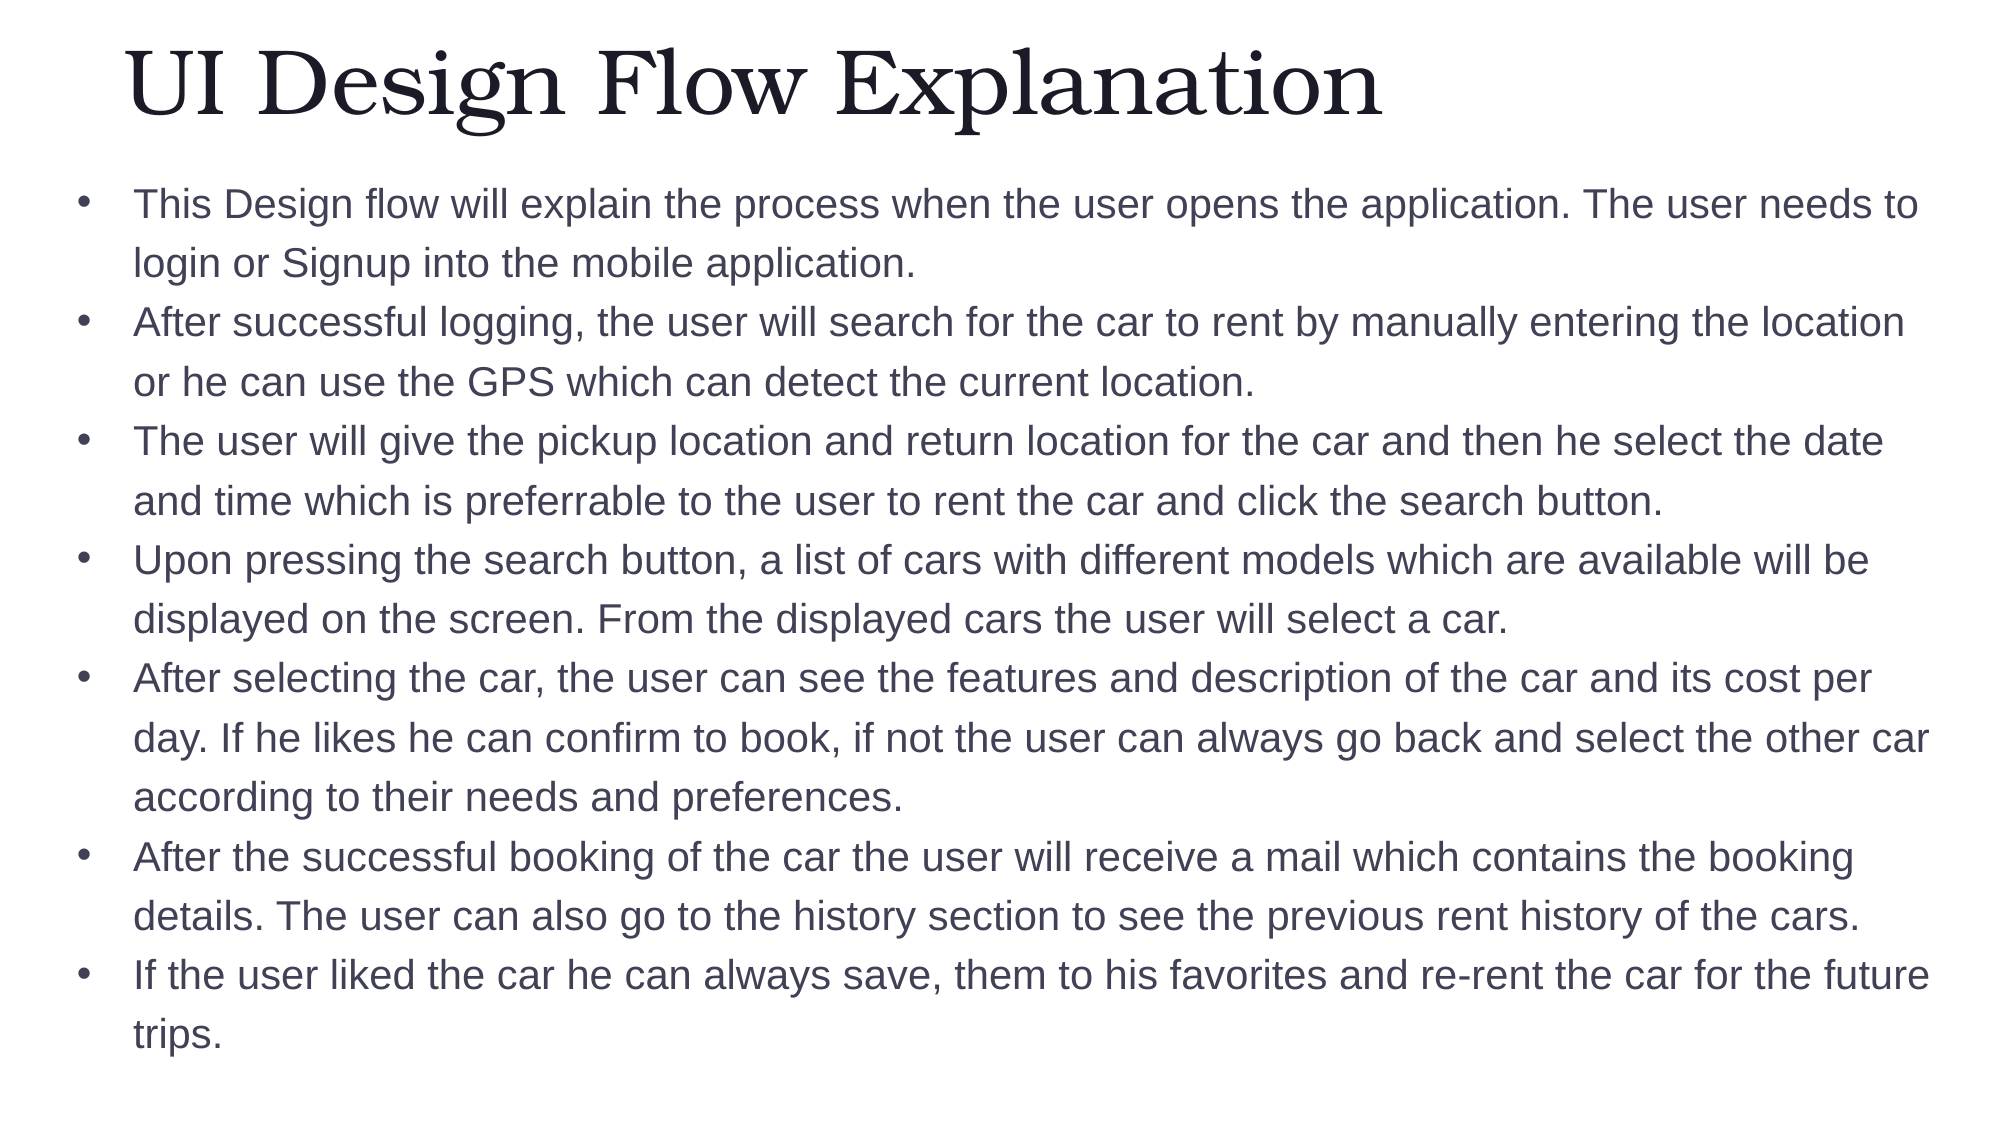

UI Design Flow Explanation
This Design flow will explain the process when the user opens the application. The user needs to login or Signup into the mobile application.
After successful logging, the user will search for the car to rent by manually entering the location or he can use the GPS which can detect the current location.
The user will give the pickup location and return location for the car and then he select the date and time which is preferrable to the user to rent the car and click the search button.
Upon pressing the search button, a list of cars with different models which are available will be displayed on the screen. From the displayed cars the user will select a car.
After selecting the car, the user can see the features and description of the car and its cost per day. If he likes he can confirm to book, if not the user can always go back and select the other car according to their needs and preferences.
After the successful booking of the car the user will receive a mail which contains the booking details. The user can also go to the history section to see the previous rent history of the cars.
If the user liked the car he can always save, them to his favorites and re-rent the car for the future trips.